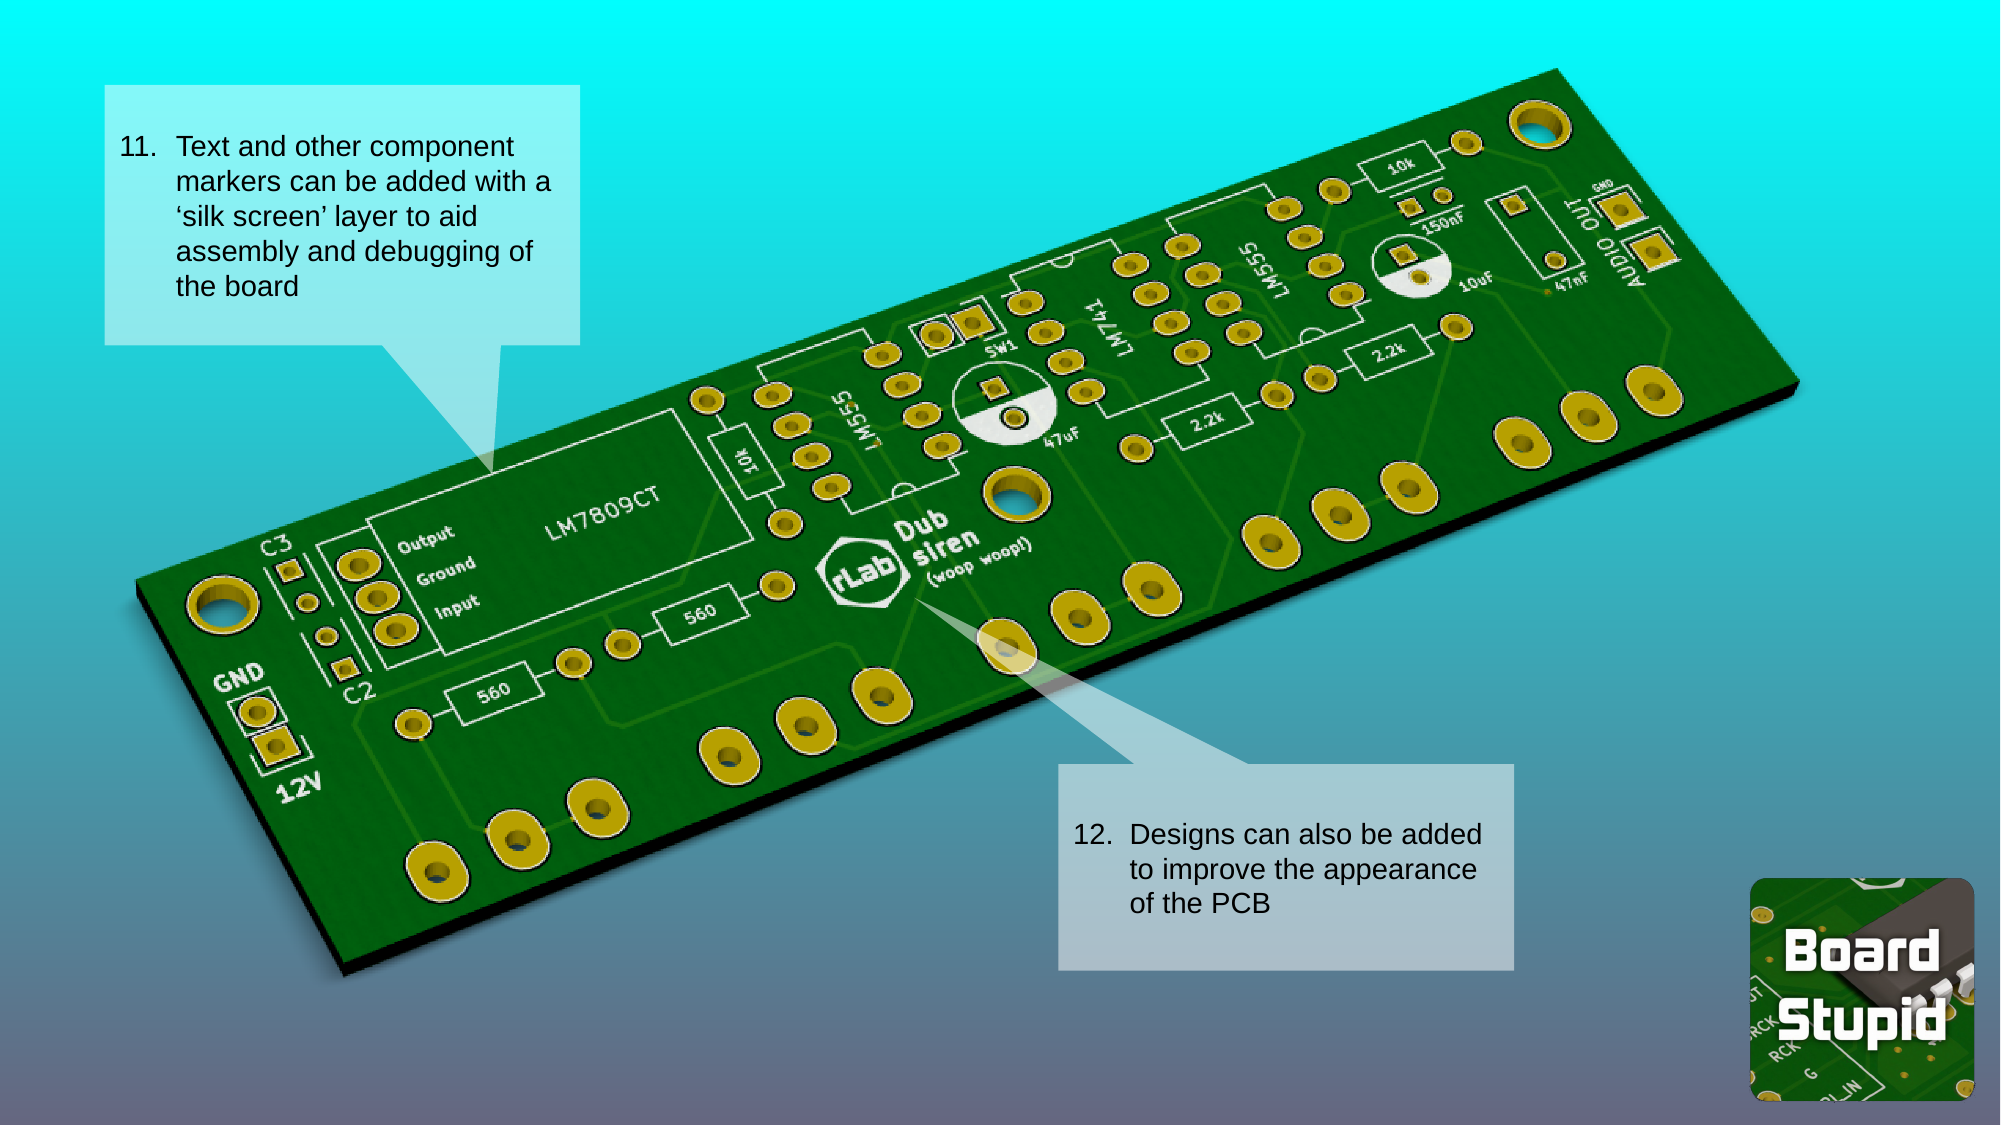

Text and other component markers can be added with a ‘silk screen’ layer to aid assembly and debugging of the board
Designs can also be added to improve the appearance of the PCB